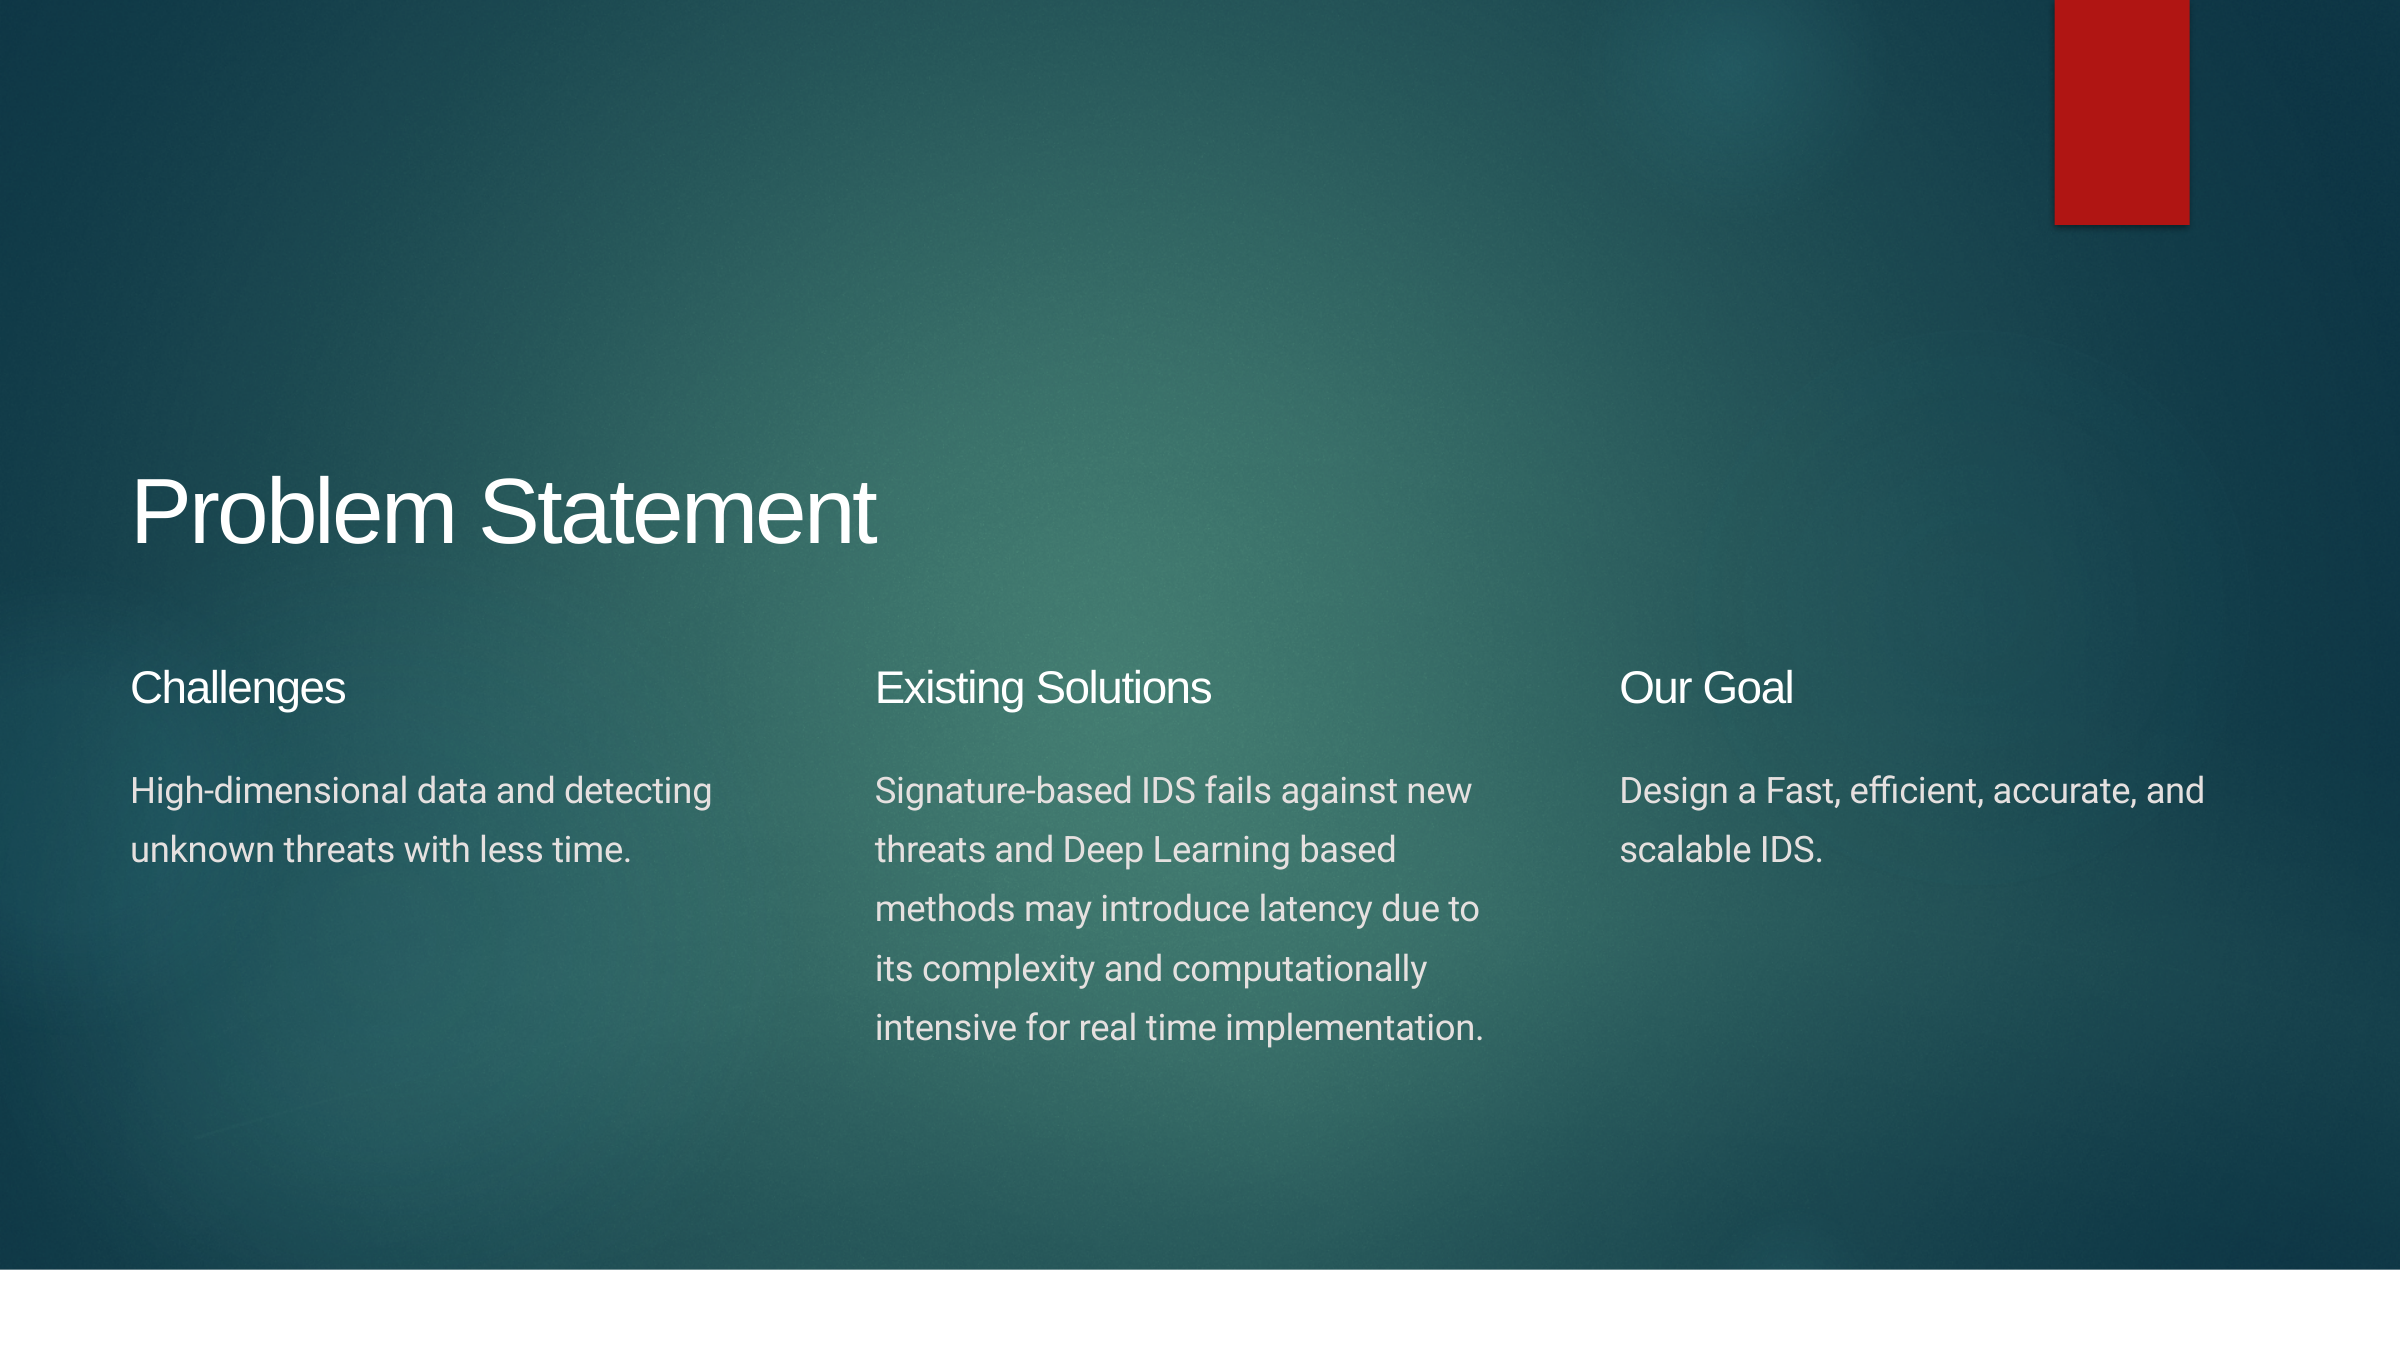

Problem Statement
Challenges
Existing Solutions
Our Goal
Signature-based IDS fails against new threats and Deep Learning based methods may introduce latency due to its complexity and computationally intensive for real time implementation.
High-dimensional data and detecting unknown threats with less time.
Design a Fast, efficient, accurate, and scalable IDS.